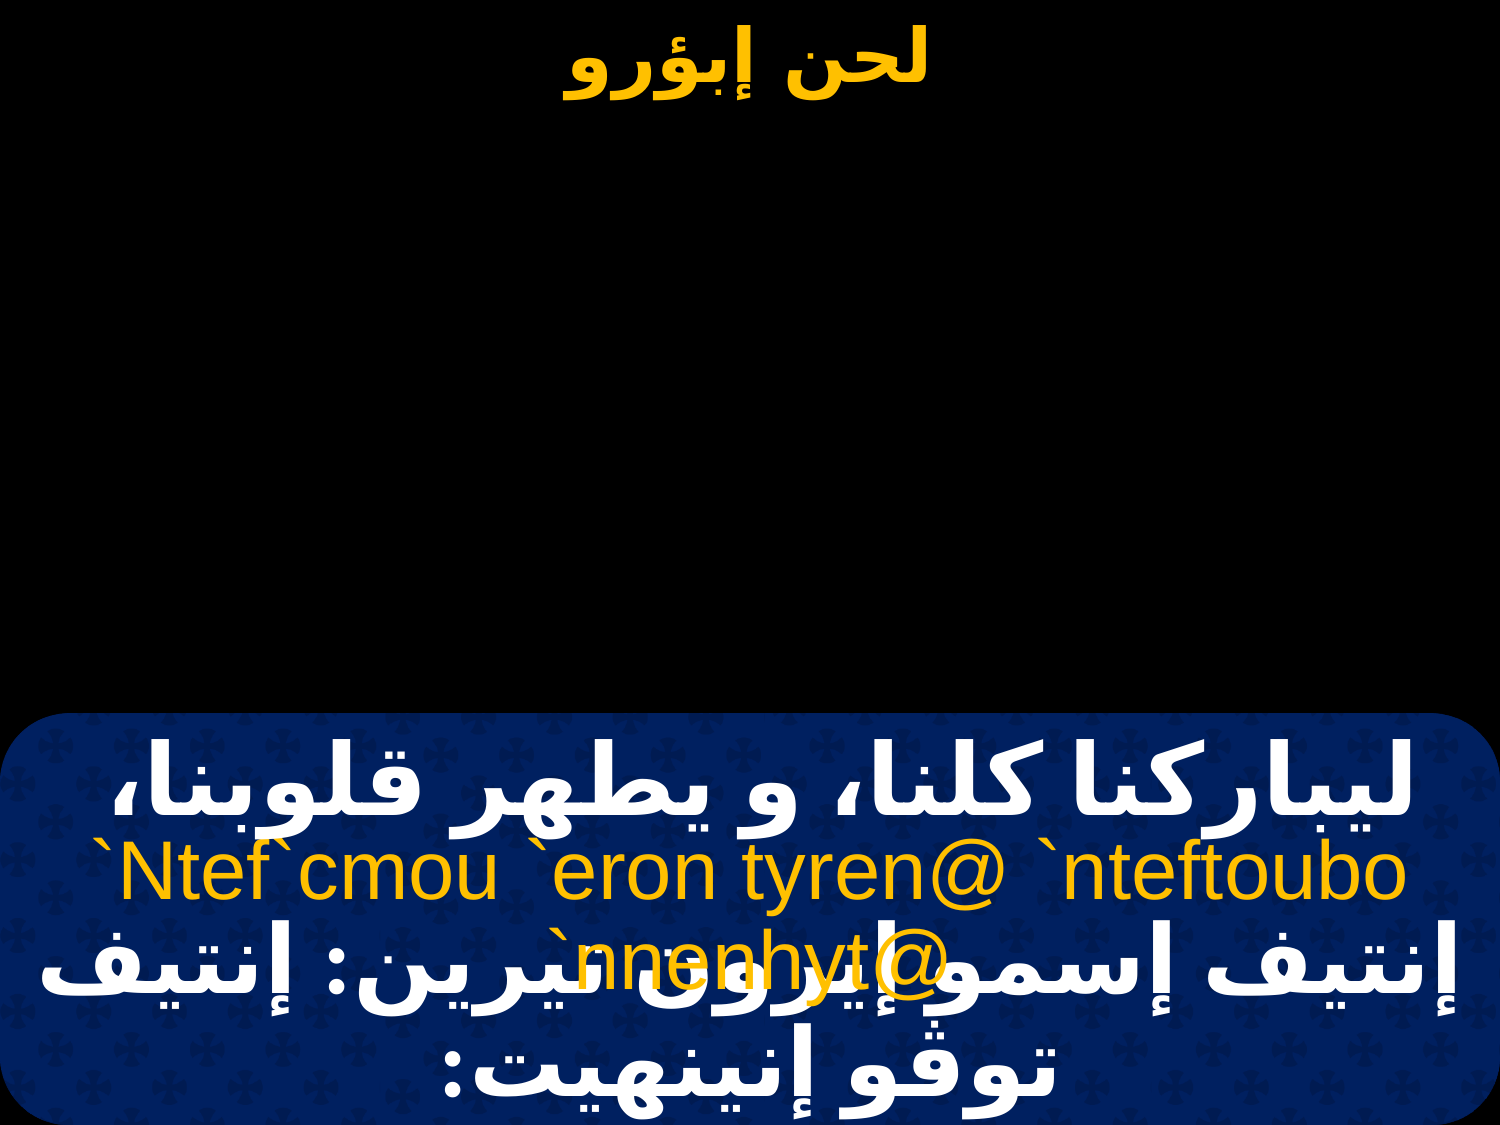

ليباركنا كلنا، و يطهر قلوبنا،
`Ntef`cmou `eron tyren@ `nteftoubo `nnenhyt@
إنتيف إسمو إيرون تيرين: إنتيف توڤو إنينهيت: